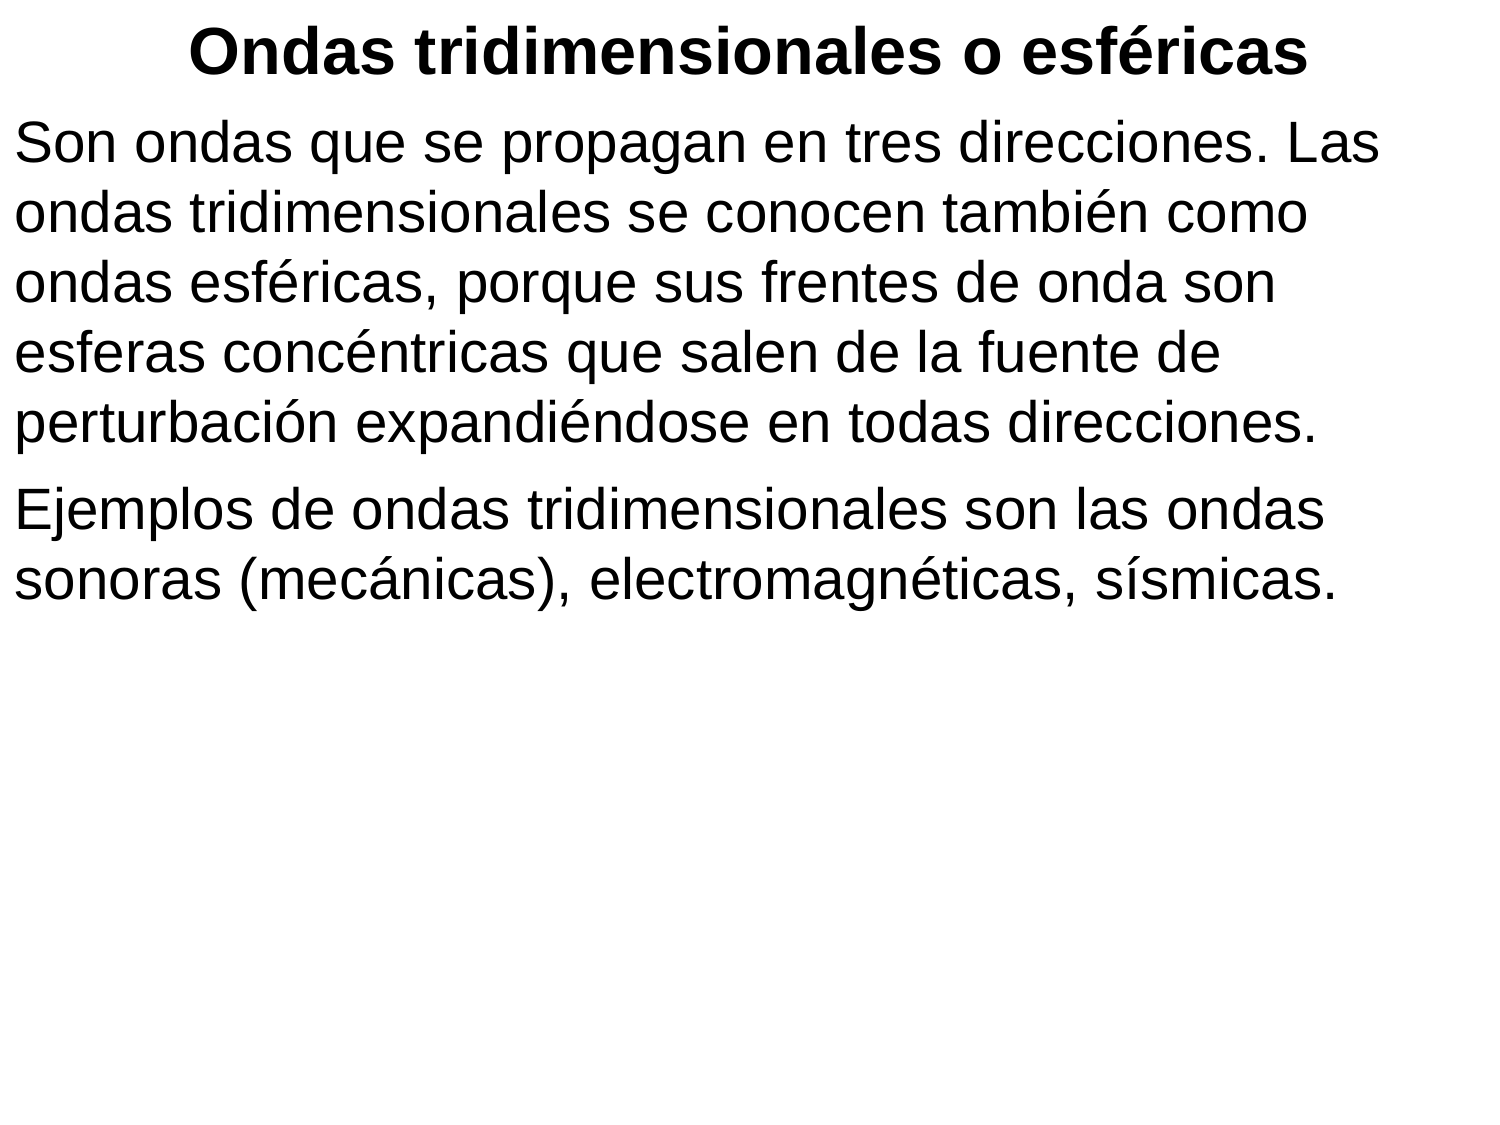

Ondas tridimensionales o esféricas
Son ondas que se propagan en tres direcciones. Las ondas tridimensionales se conocen también como ondas esféricas, porque sus frentes de onda son esferas concéntricas que salen de la fuente de perturbación expandiéndose en todas direcciones.
Ejemplos de ondas tridimensionales son las ondas sonoras (mecánicas), electromagnéticas, sísmicas.